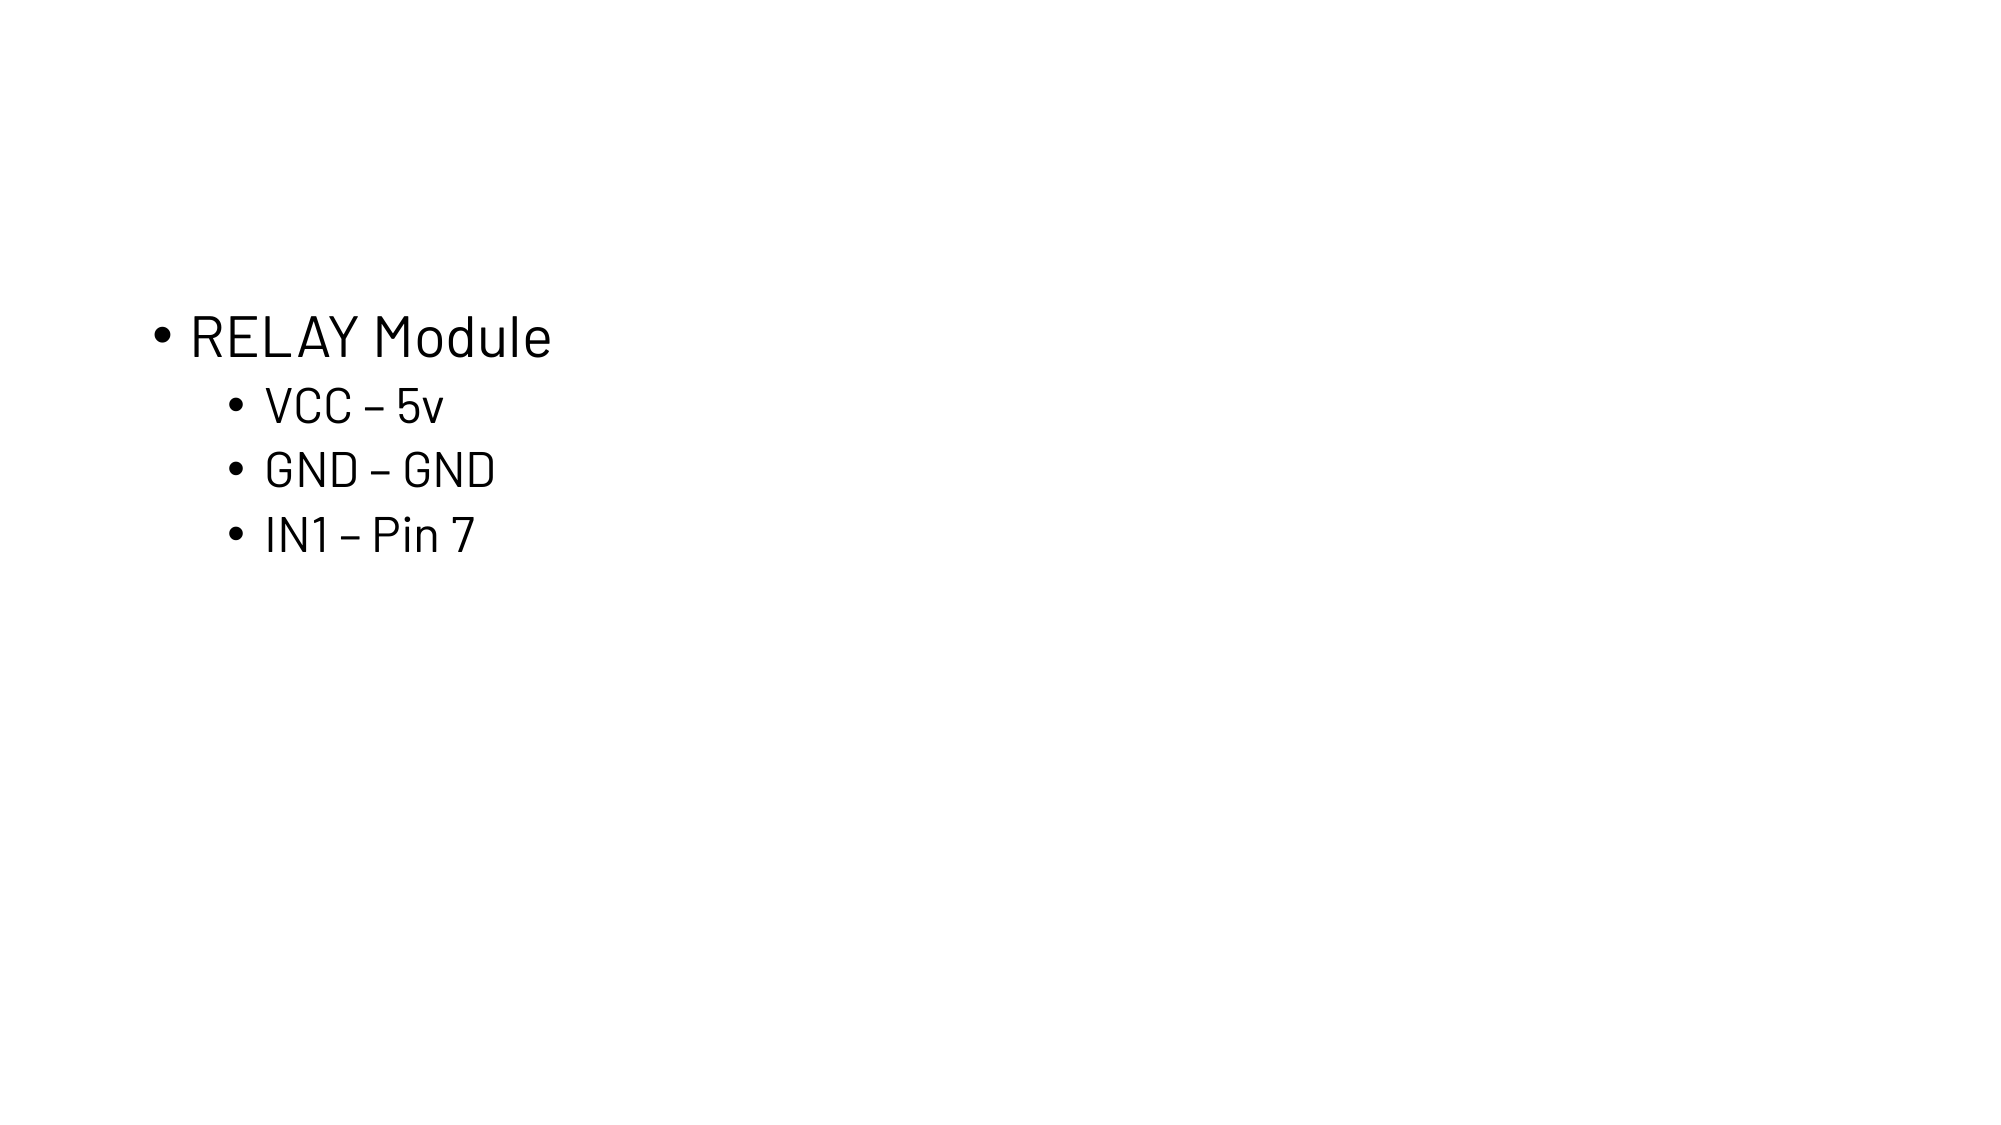

#
RELAY Module
VCC – 5v
GND – GND
IN1 – Pin 7